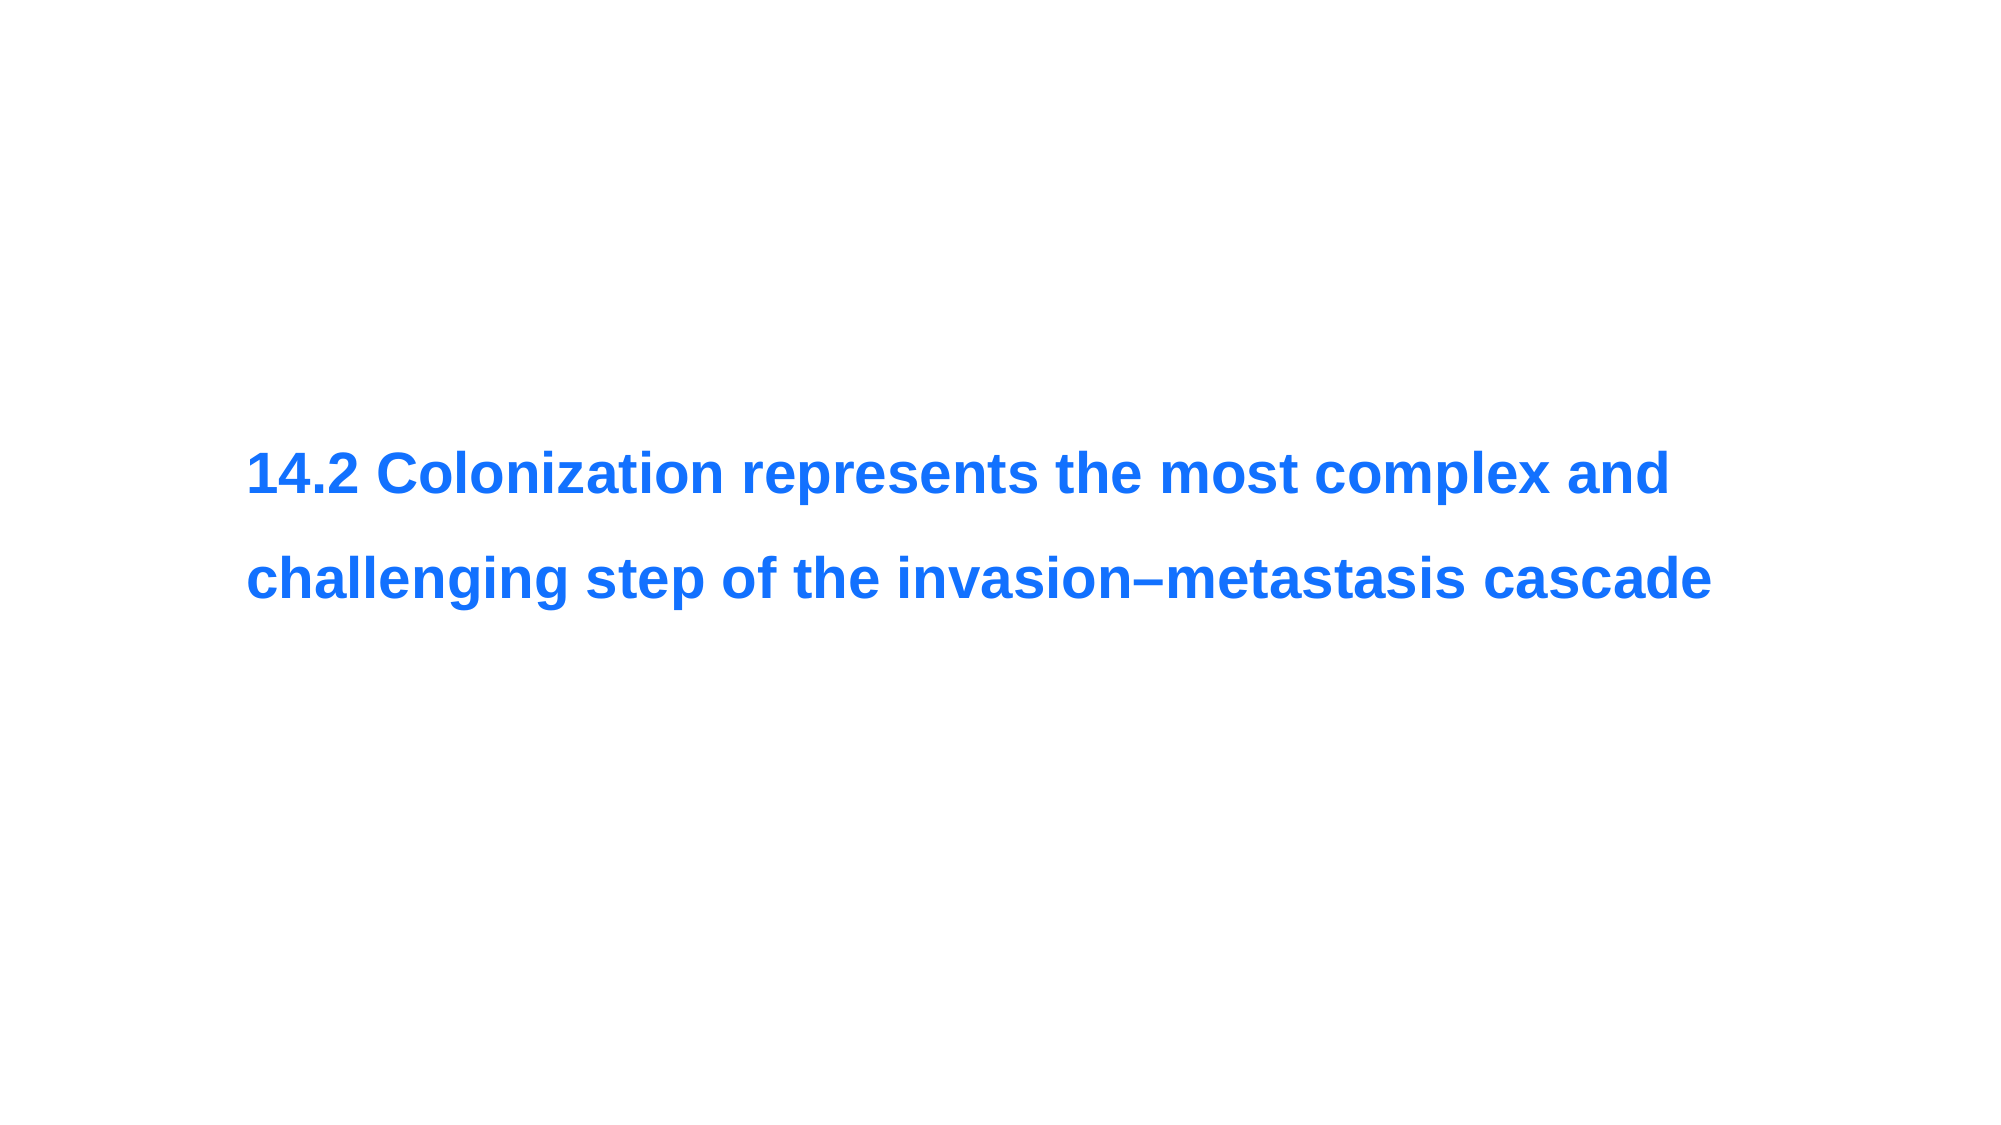

14.2 Colonization represents the most complex and challenging step of the invasion–metastasis cascade